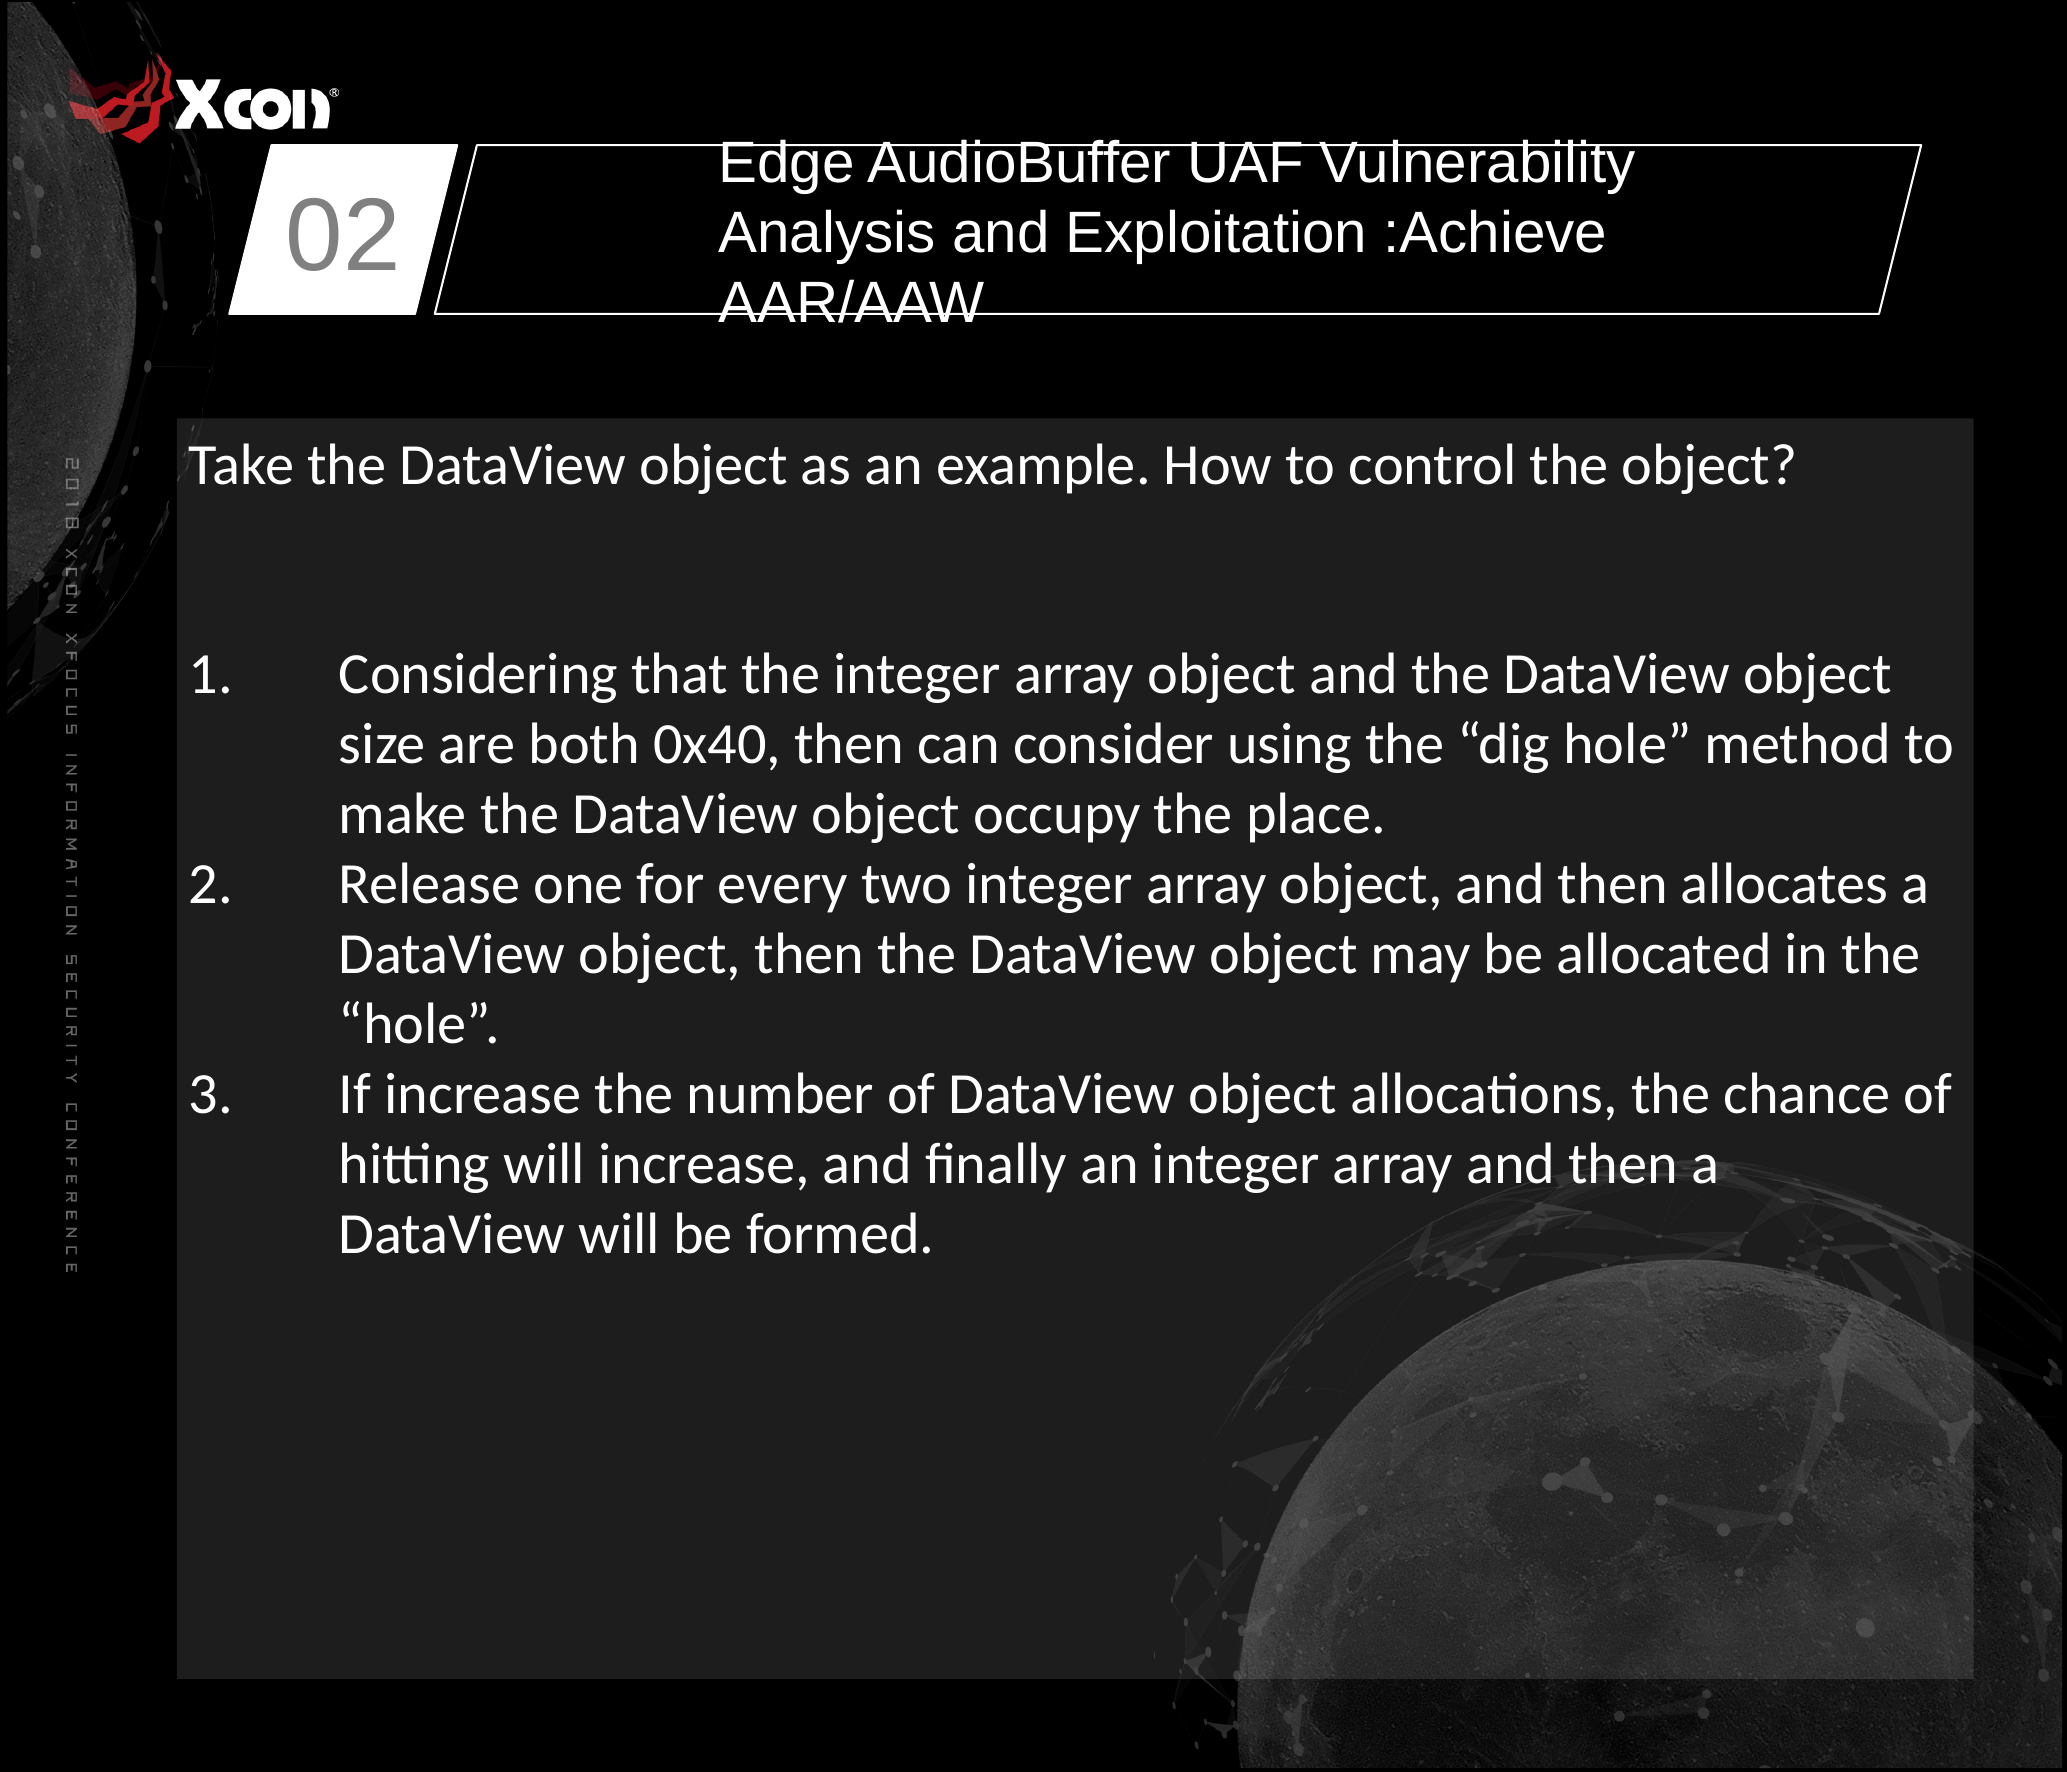

02
Edge AudioBuffer UAF Vulnerability Analysis and Exploitation :Achieve AAR/AAW
Take the DataView object as an example. How to control the object?

Considering that the integer array object and the DataView object size are both 0x40, then can consider using the “dig hole” method to make the DataView object occupy the place.
Release one for every two integer array object, and then allocates a DataView object, then the DataView object may be allocated in the “hole”.
If increase the number of DataView object allocations, the chance of hitting will increase, and finally an integer array and then a DataView will be formed.